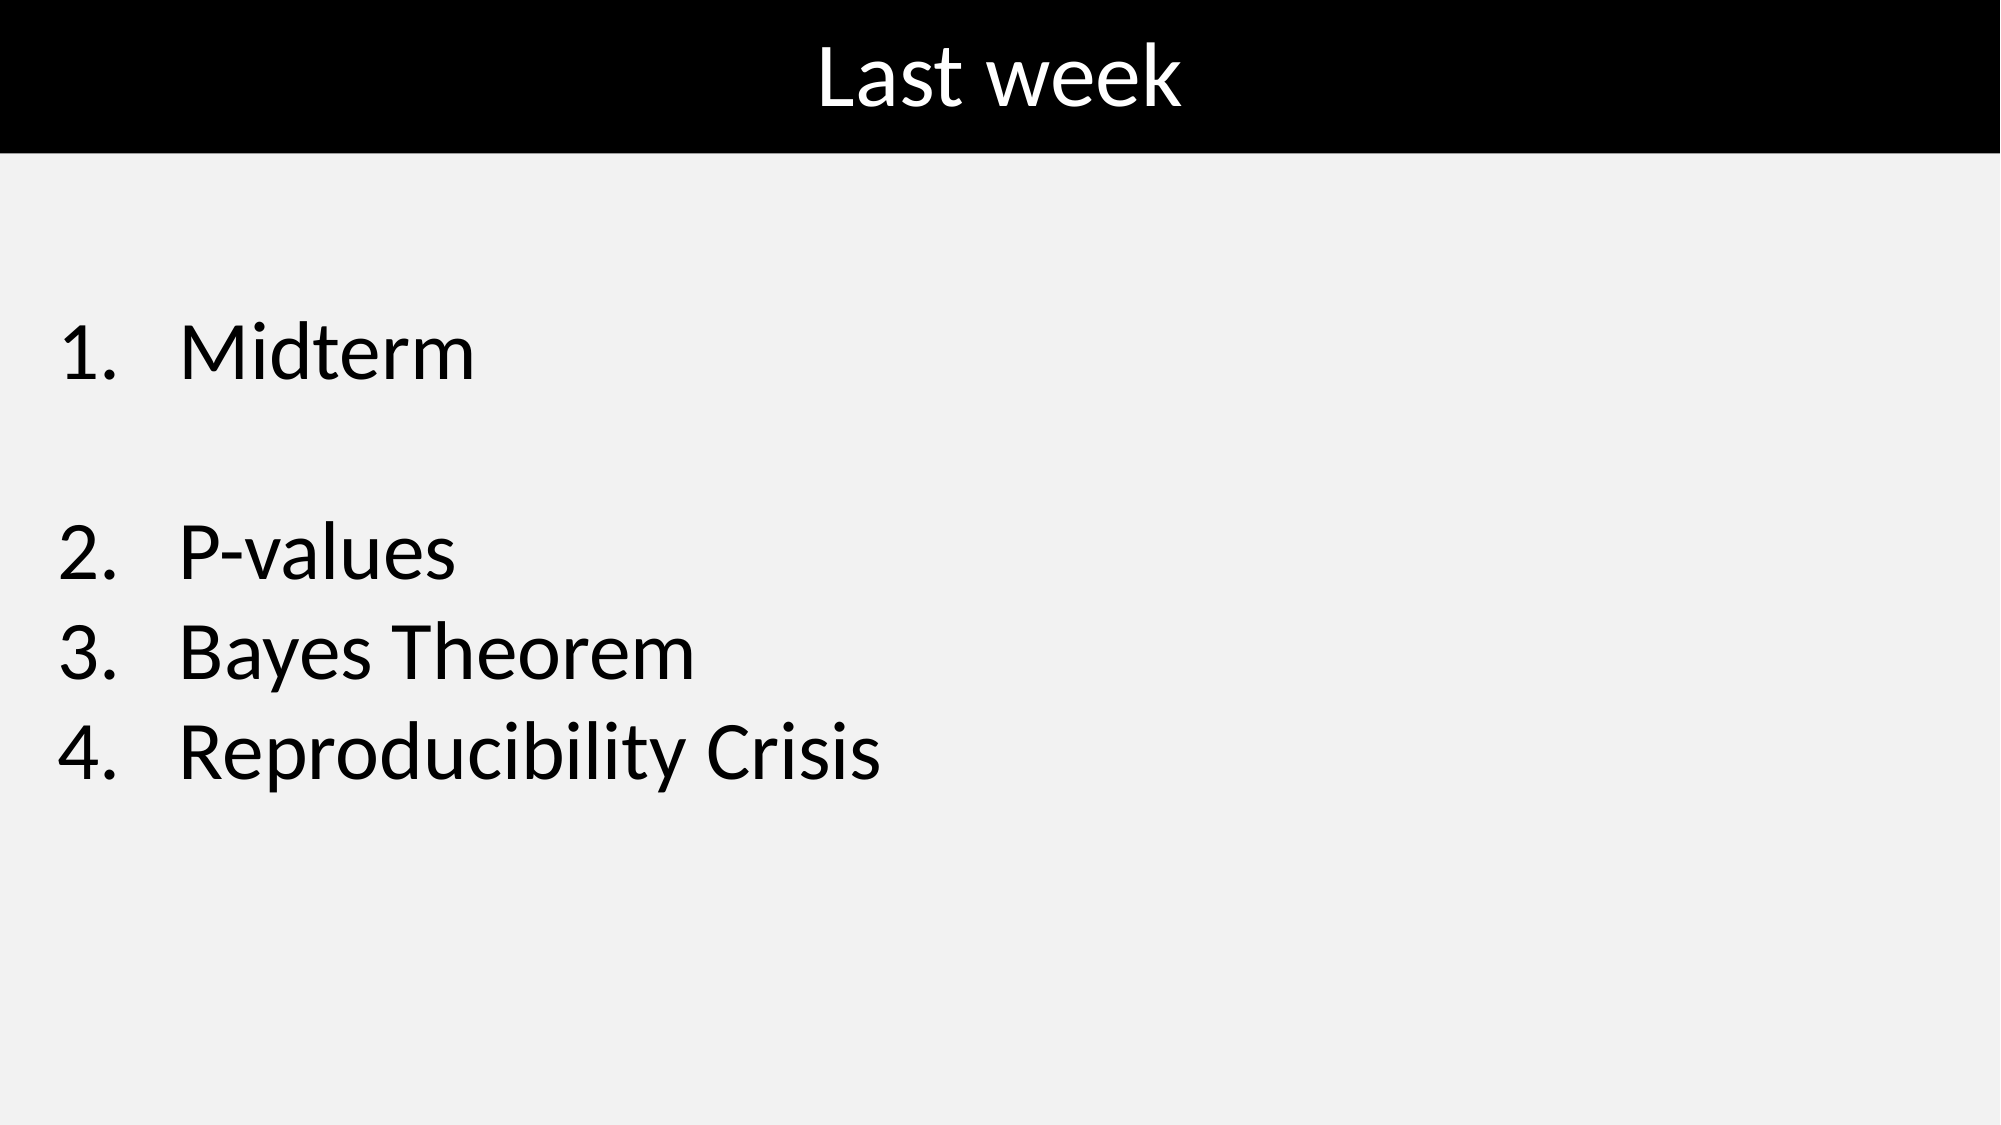

# Last week
Midterm

P-values
Bayes Theorem
Reproducibility Crisis